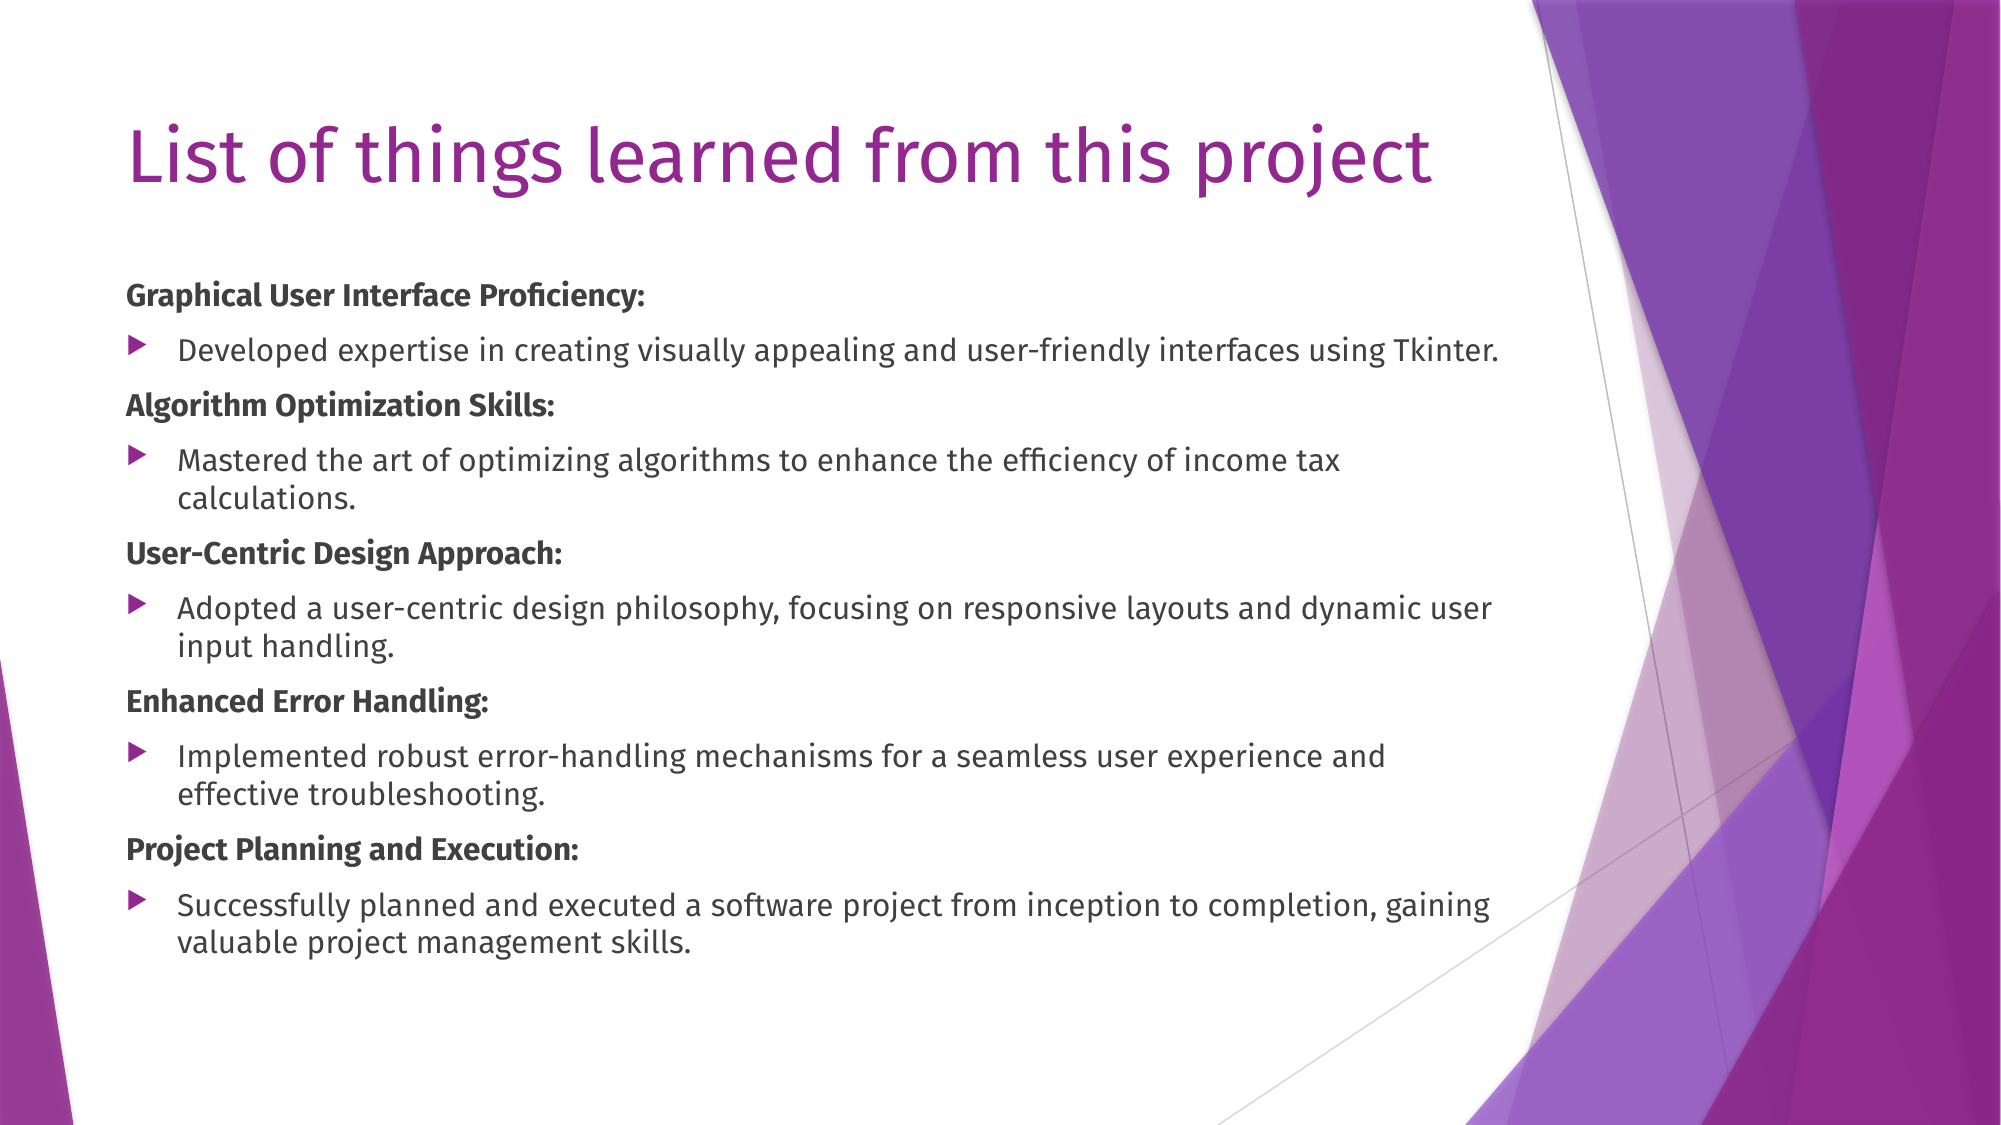

# List of things learned from this project
Graphical User Interface Proficiency:
Developed expertise in creating visually appealing and user-friendly interfaces using Tkinter.
Algorithm Optimization Skills:
Mastered the art of optimizing algorithms to enhance the efficiency of income tax calculations.
User-Centric Design Approach:
Adopted a user-centric design philosophy, focusing on responsive layouts and dynamic user input handling.
Enhanced Error Handling:
Implemented robust error-handling mechanisms for a seamless user experience and effective troubleshooting.
Project Planning and Execution:
Successfully planned and executed a software project from inception to completion, gaining valuable project management skills.